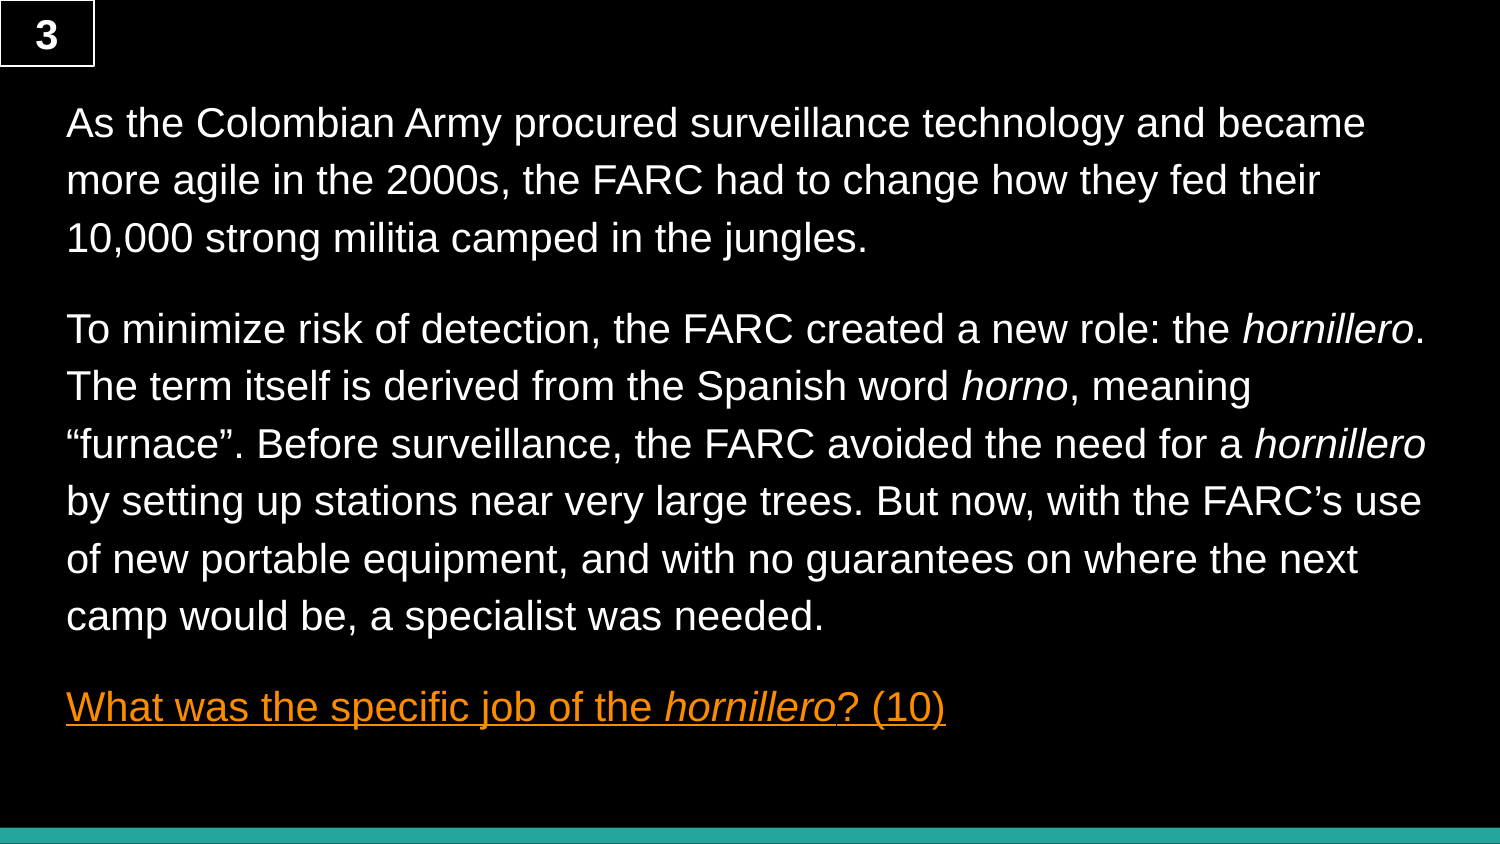

3
# As the Colombian Army procured surveillance technology and became more agile in the 2000s, the FARC had to change how they fed their 10,000 strong militia camped in the jungles.
To minimize risk of detection, the FARC created a new role: the hornillero. The term itself is derived from the Spanish word horno, meaning “furnace”. Before surveillance, the FARC avoided the need for a hornillero by setting up stations near very large trees. But now, with the FARC’s use of new portable equipment, and with no guarantees on where the next camp would be, a specialist was needed.
What was the specific job of the hornillero? (10)